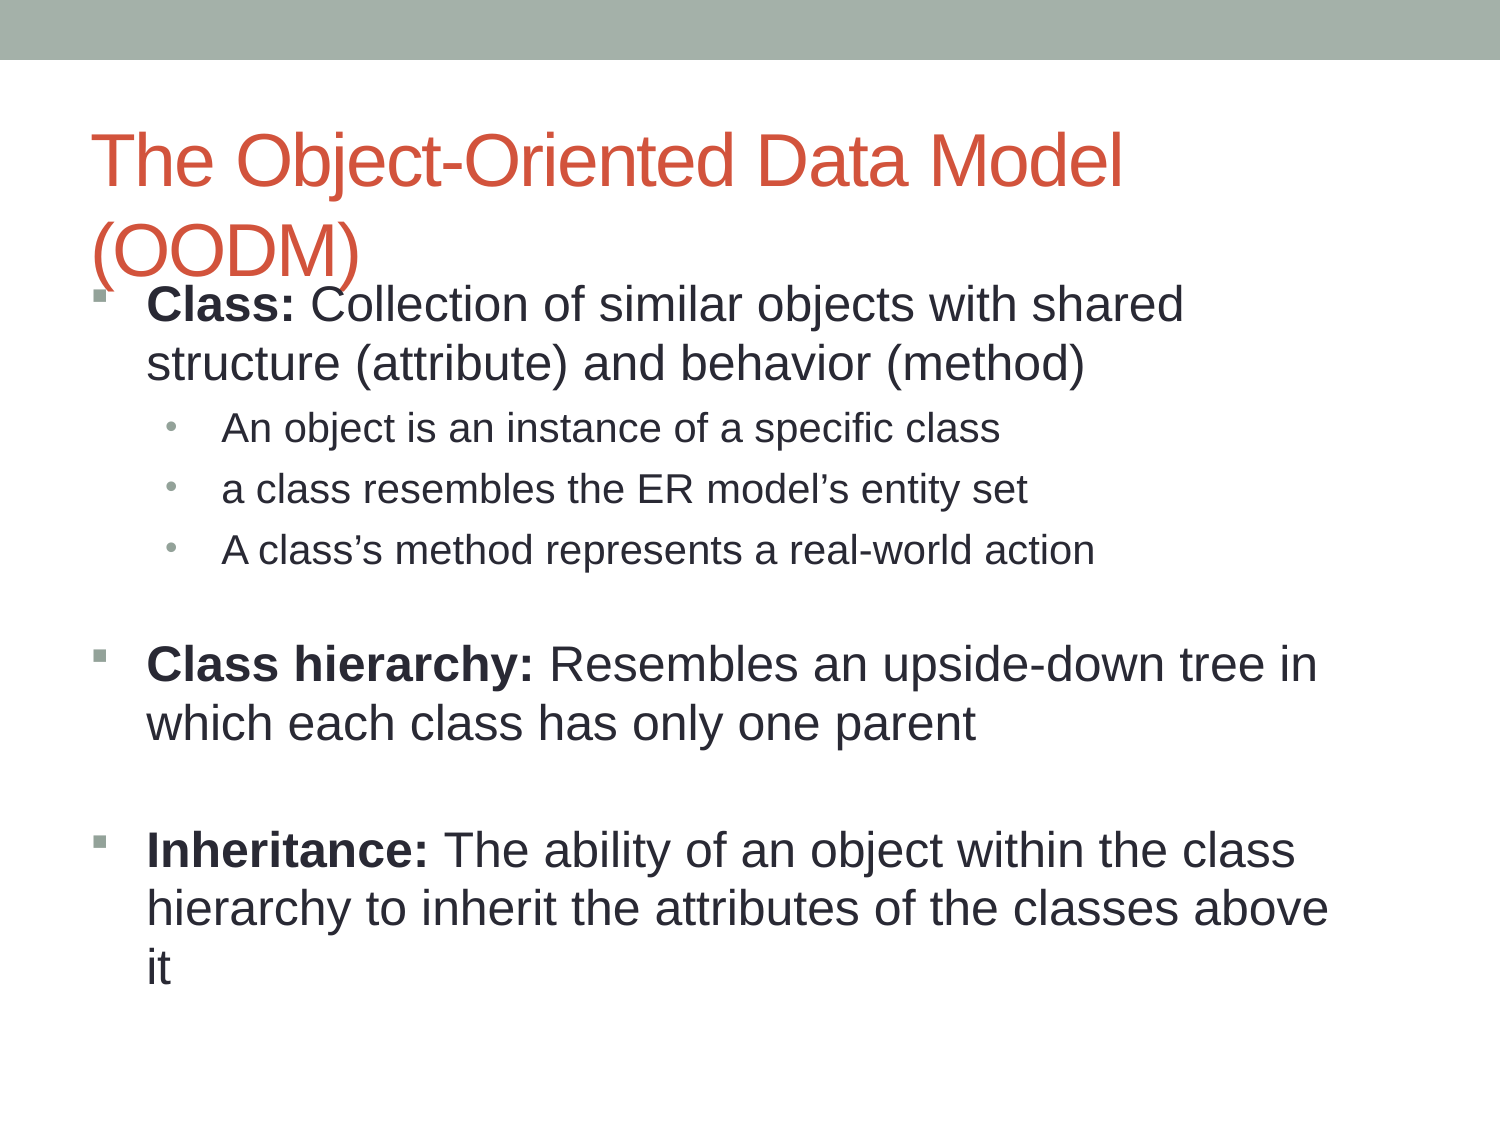

# The Object-Oriented Data Model (OODM)
Class: Collection of similar objects with shared structure (attribute) and behavior (method)
An object is an instance of a specific class
a class resembles the ER model’s entity set
A class’s method represents a real-world action

Class hierarchy: Resembles an upside-down tree in which each class has only one parent

Inheritance: The ability of an object within the class hierarchy to inherit the attributes of the classes above it